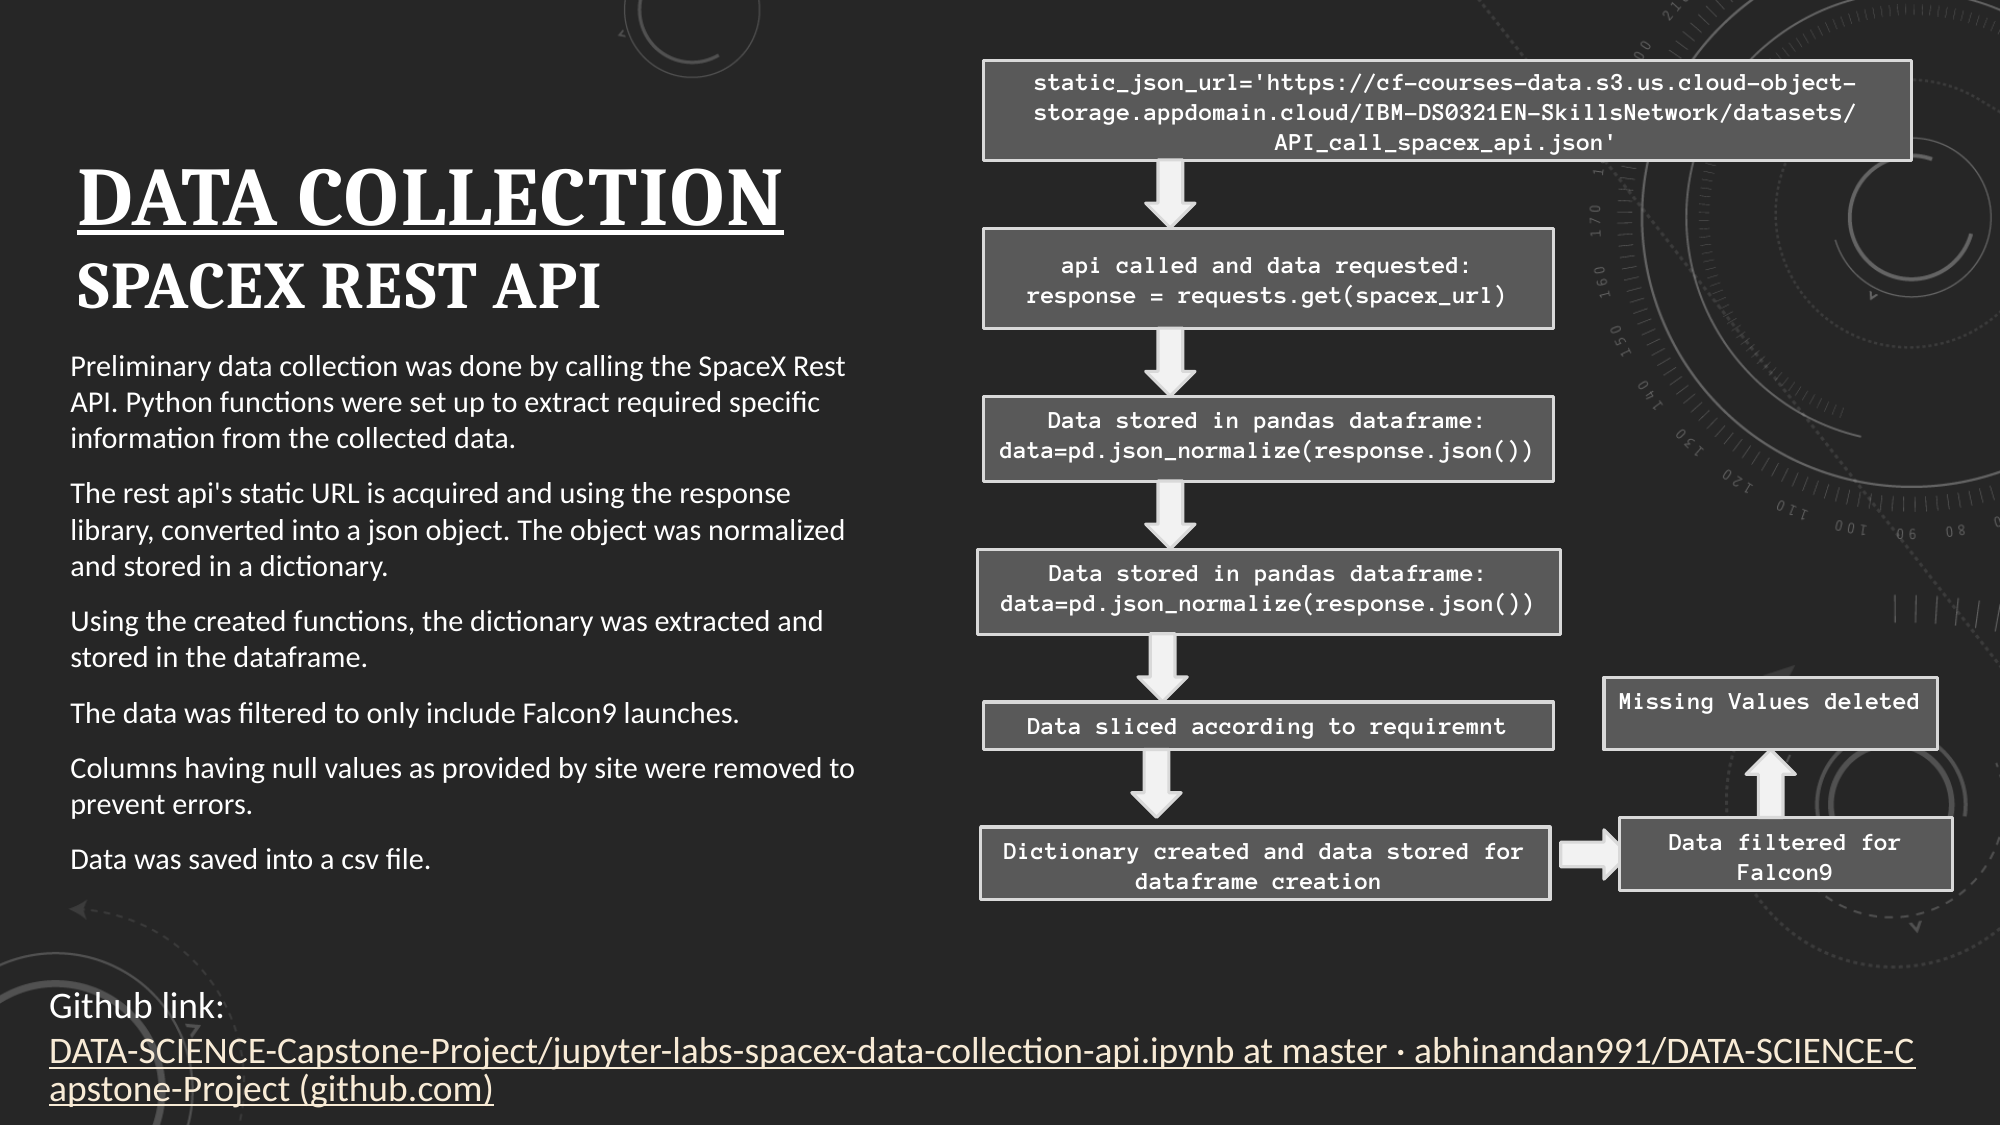

# DATA COLLECTION SPACEX REST API
static_json_url='https://cf-courses-data.s3.us.cloud-object-storage.appdomain.cloud/IBM-DS0321EN-SkillsNetwork/datasets/API_call_spacex_api.json'

api called and data requested:
response = requests.get(spacex_url)

Preliminary data collection was done by calling the SpaceX Rest API. Python functions were set up to extract required specific information from the collected data.
The rest api's static URL is acquired and using the response library, converted into a json object. The object was normalized and stored in a dictionary.
Using the created functions, the dictionary was extracted and stored in the dataframe.
The data was filtered to only include Falcon9 launches.
Columns having null values as provided by site were removed to prevent errors.
Data was saved into a csv file.
Data stored in pandas dataframe:
data=pd.json_normalize(response.json())

Data stored in pandas dataframe:
data=pd.json_normalize(response.json())

Missing Values deleted

Data sliced according to requiremnt

Data filtered for Falcon9

Dictionary created and data stored for dataframe creation

Github link: DATA-SCIENCE-Capstone-Project/jupyter-labs-spacex-data-collection-api.ipynb at master · abhinandan991/DATA-SCIENCE-Capstone-Project (github.com)